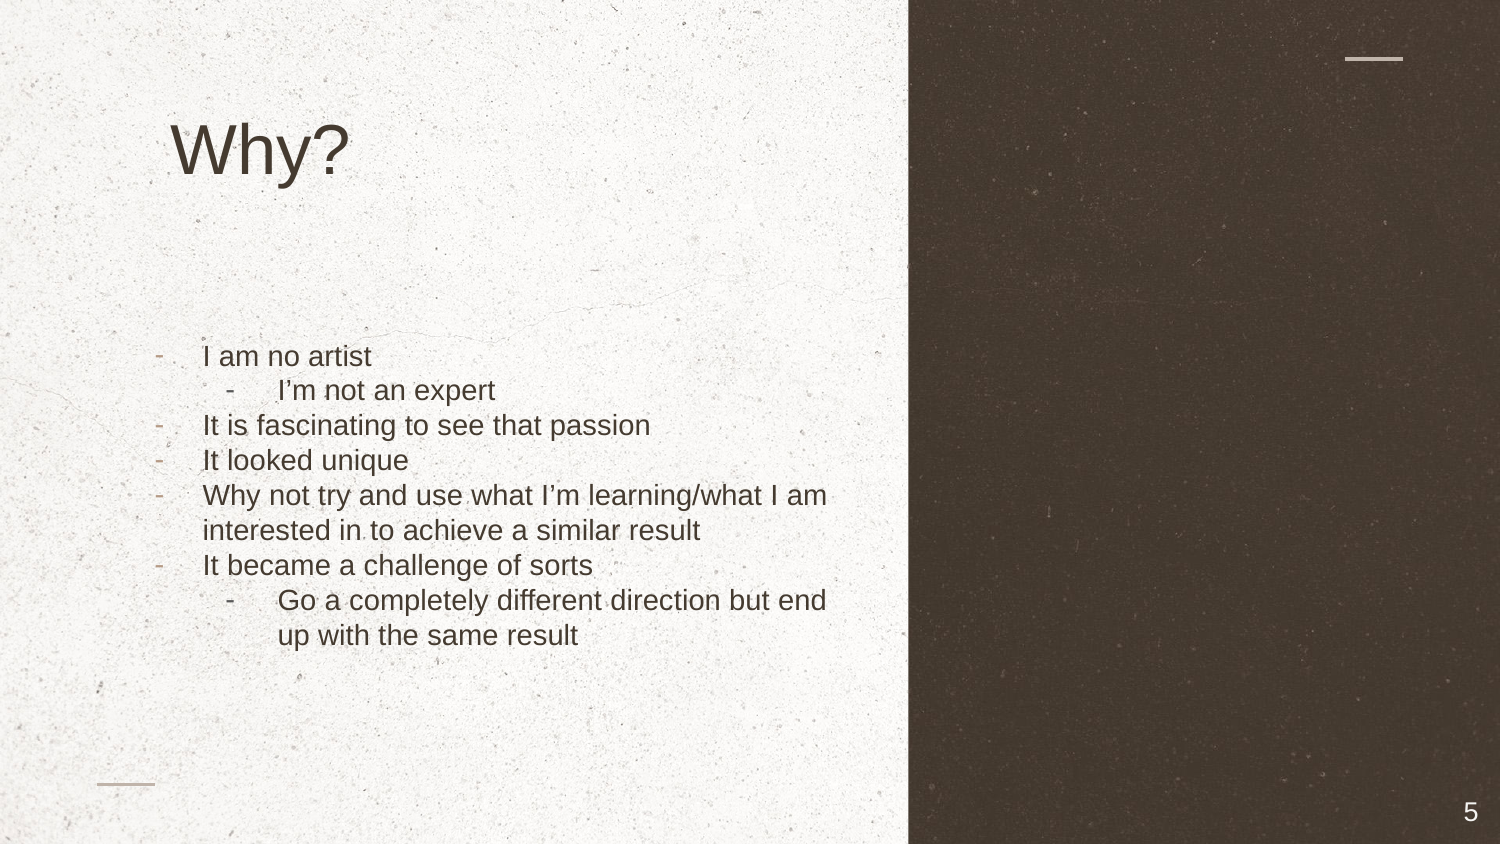

# Why?
I am no artist
I’m not an expert
It is fascinating to see that passion
It looked unique
Why not try and use what I’m learning/what I am interested in to achieve a similar result
It became a challenge of sorts
Go a completely different direction but end up with the same result
5